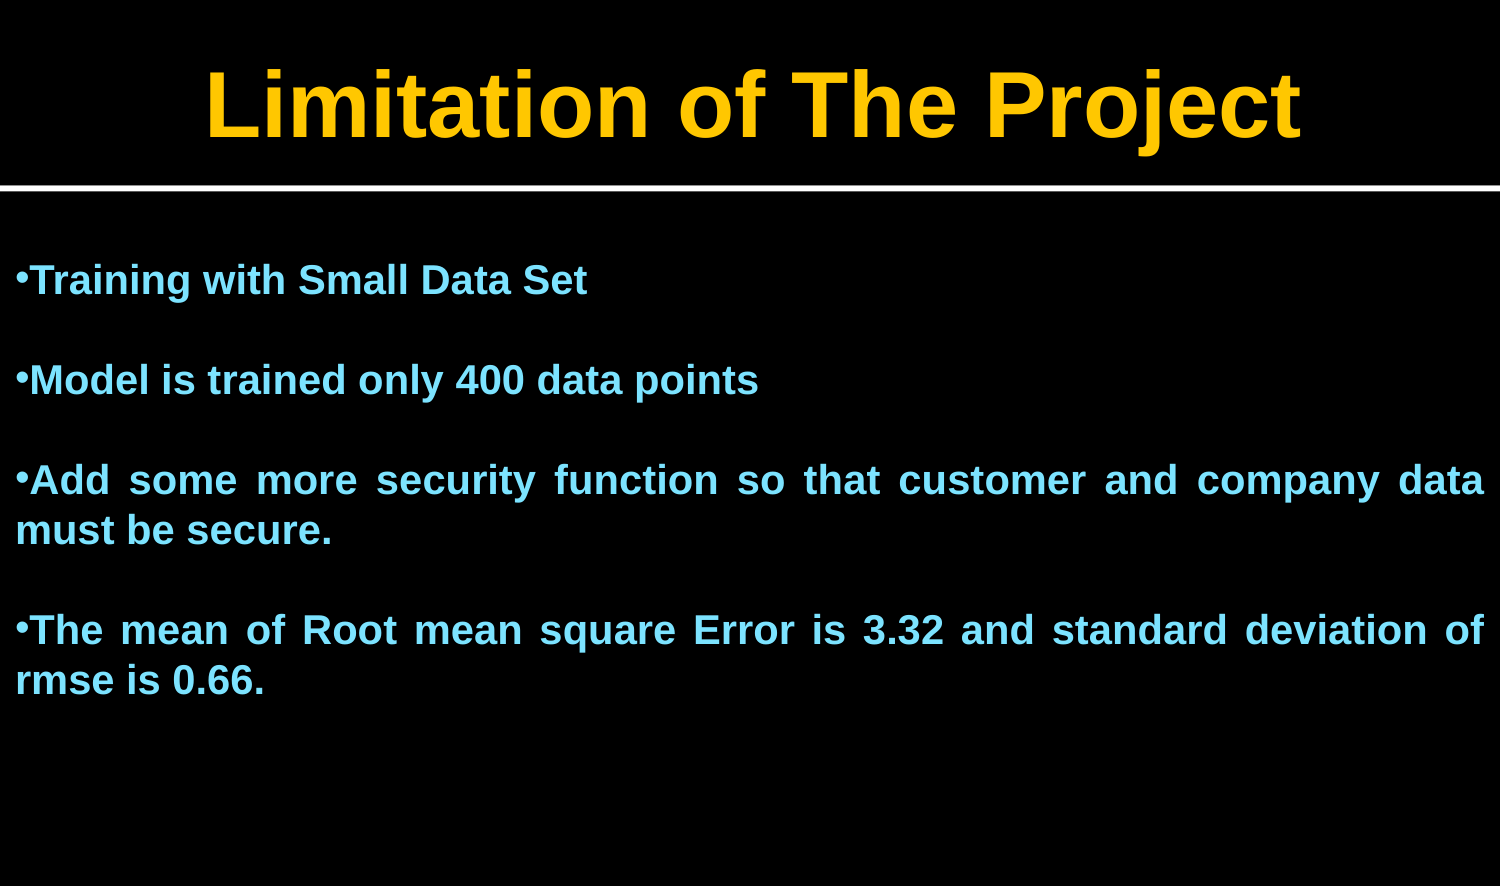

# Limitation of The Project

Training with Small Data Set

Model is trained only 400 data points

Add some more security function so that customer and company data must be secure.

The mean of Root mean square Error is 3.32 and standard deviation of rmse is 0.66.